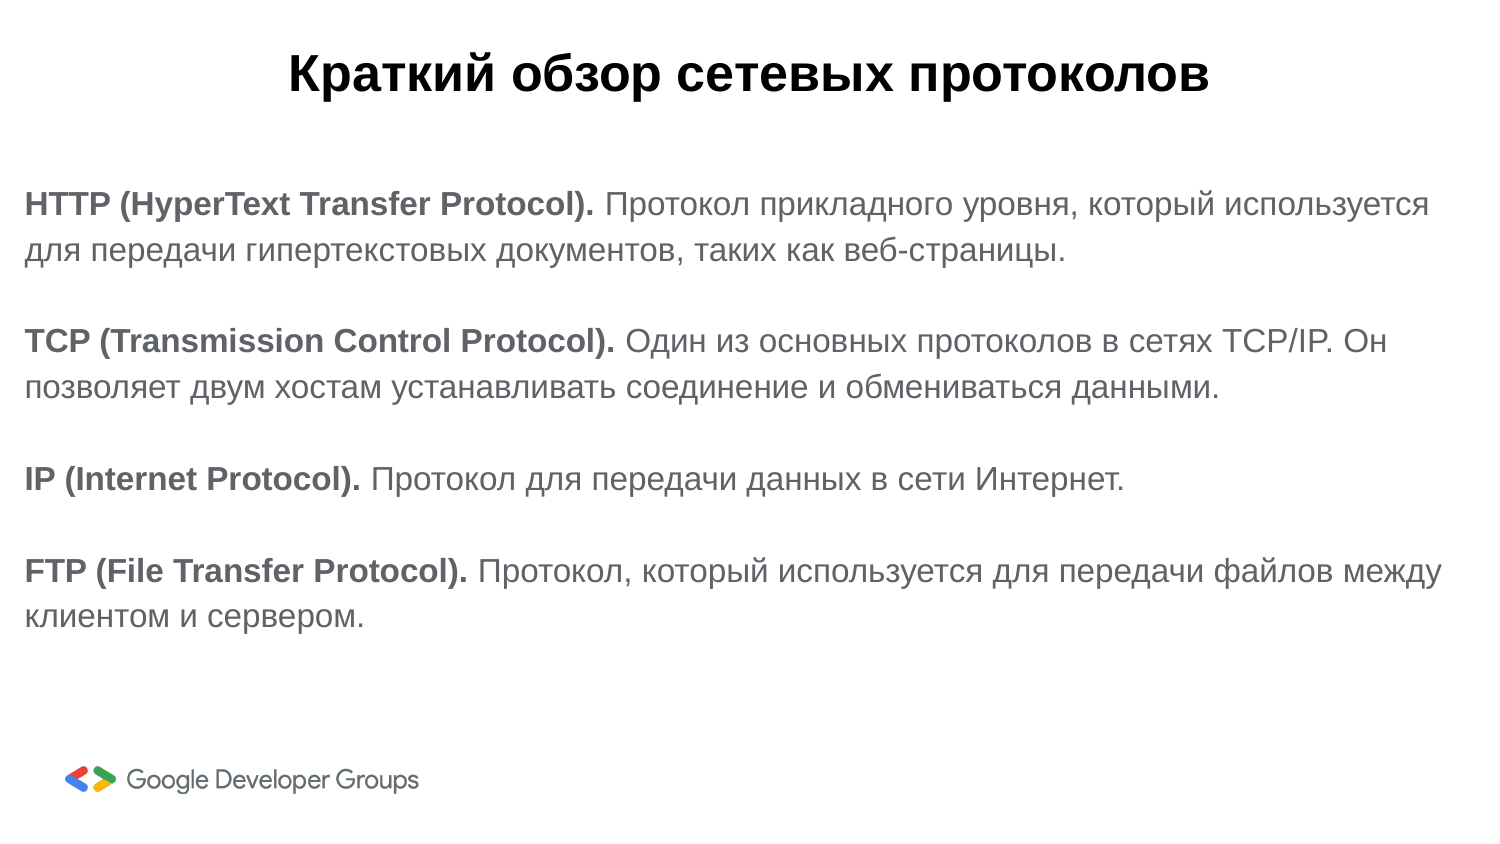

# Краткий обзор сетевых протоколов
HTTP (HyperText Transfer Protocol). Протокол прикладного уровня, который используется для передачи гипертекстовых документов, таких как веб-страницы.

TCP (Transmission Control Protocol). Один из основных протоколов в сетях TCP/IP. Он позволяет двум хостам устанавливать соединение и обмениваться данными.

IP (Internet Protocol). Протокол для передачи данных в сети Интернет.

FTP (File Transfer Protocol). Протокол, который используется для передачи файлов между клиентом и сервером.